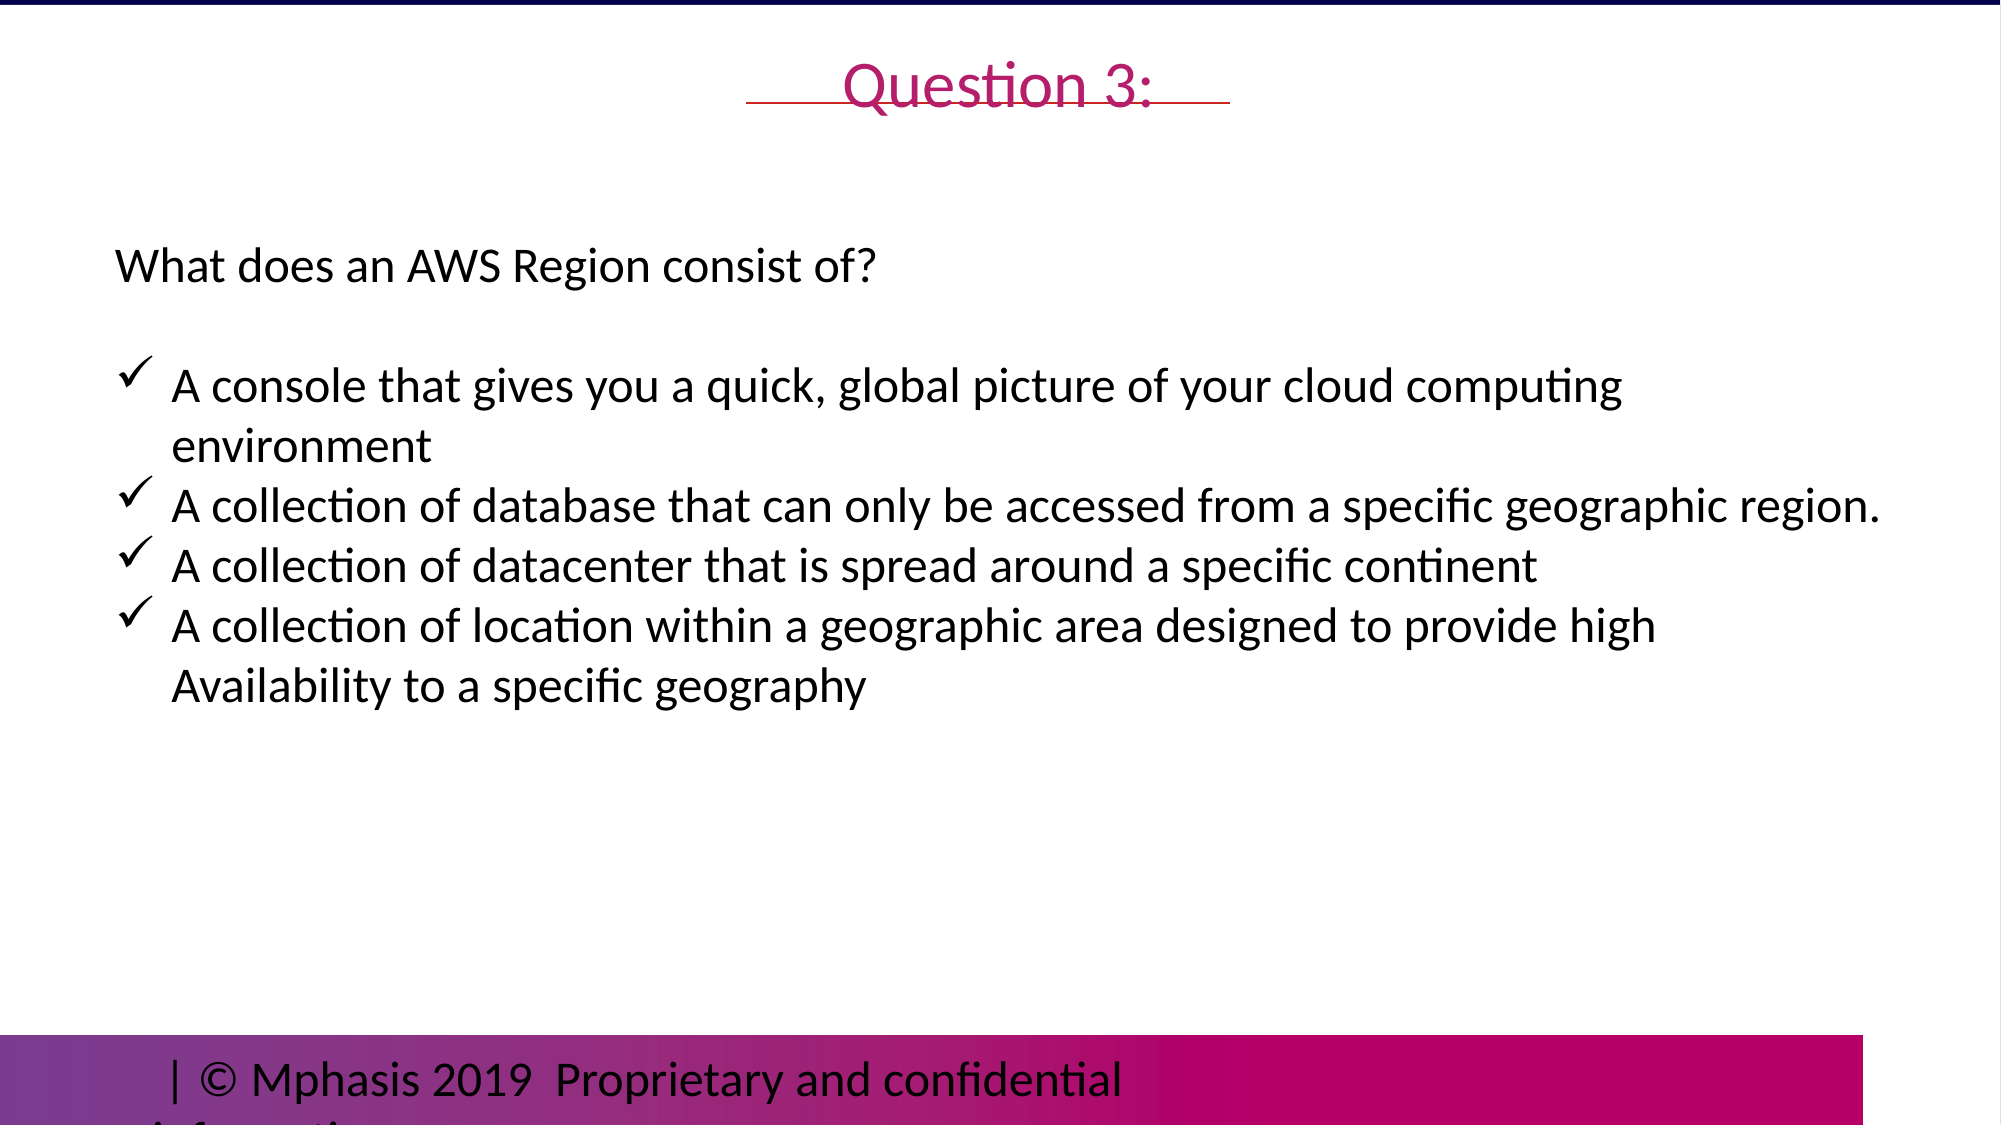

Question 3:
What does an AWS Region consist of?

A console that gives you a quick, global picture of your cloud computing environment
A collection of database that can only be accessed from a specific geographic region.
A collection of datacenter that is spread around a specific continent
A collection of location within a geographic area designed to provide high Availability to a specific geography
 | © Mphasis 2019  Proprietary and confidential information
71